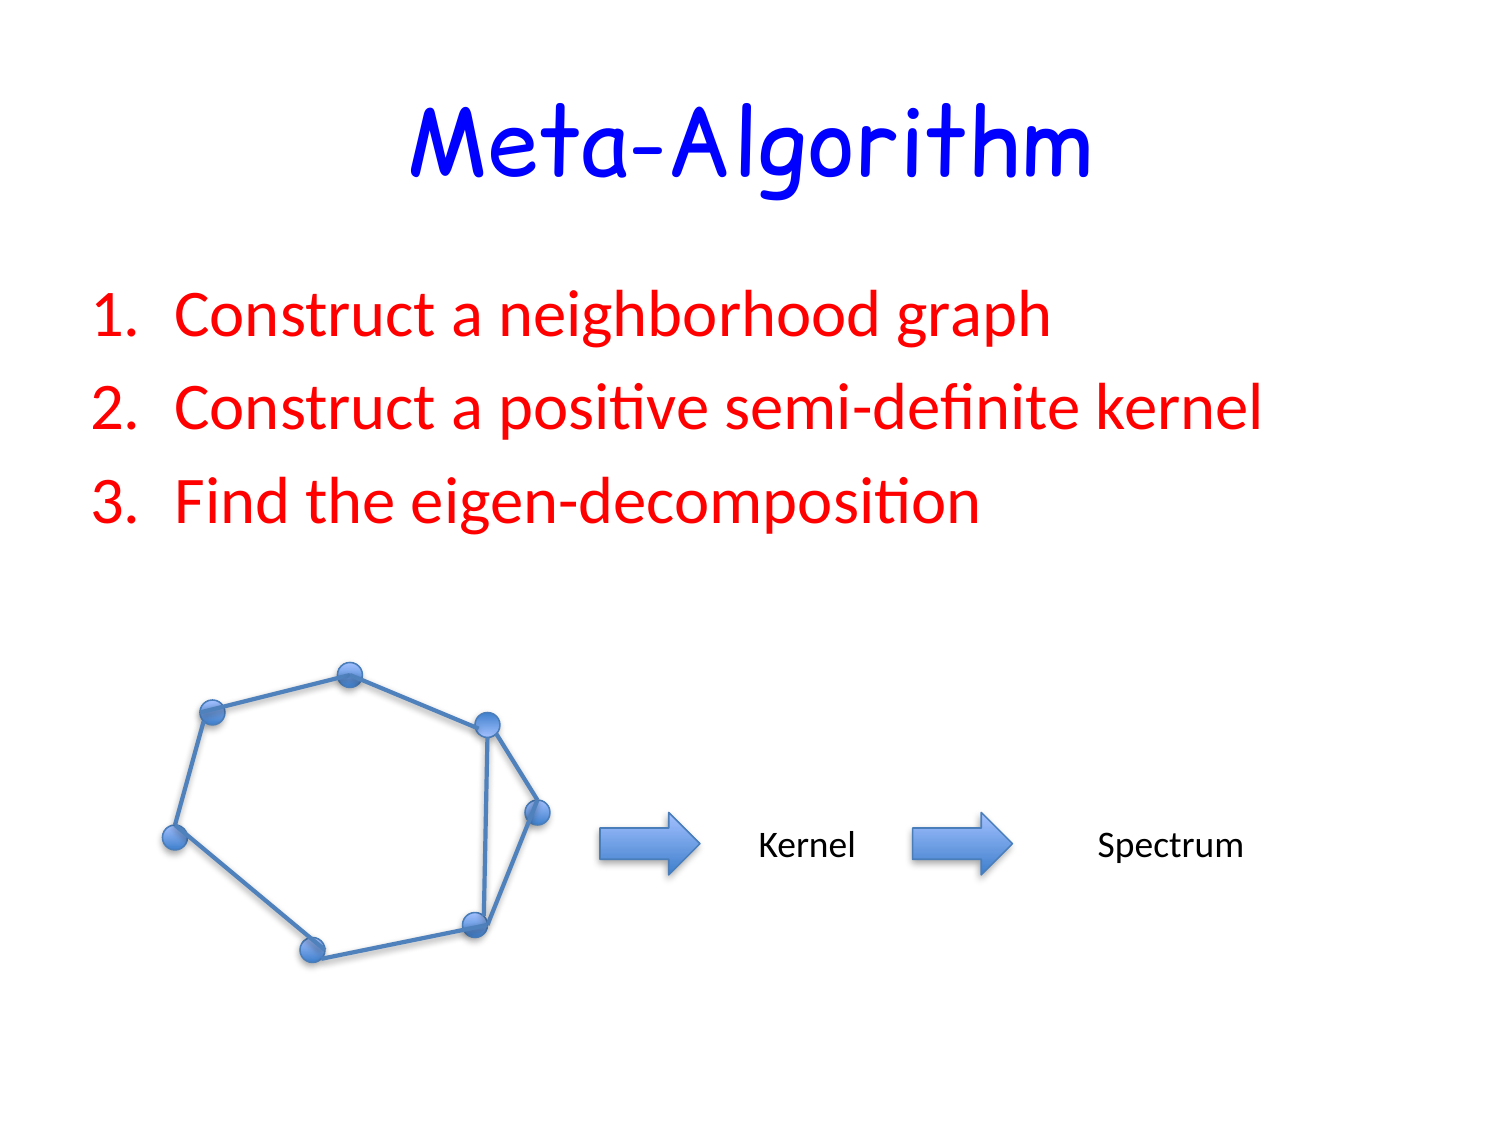

# Meta-Algorithm
Construct a neighborhood graph
Construct a positive semi-definite kernel
Find the eigen-decomposition

Kernel

Spectrum